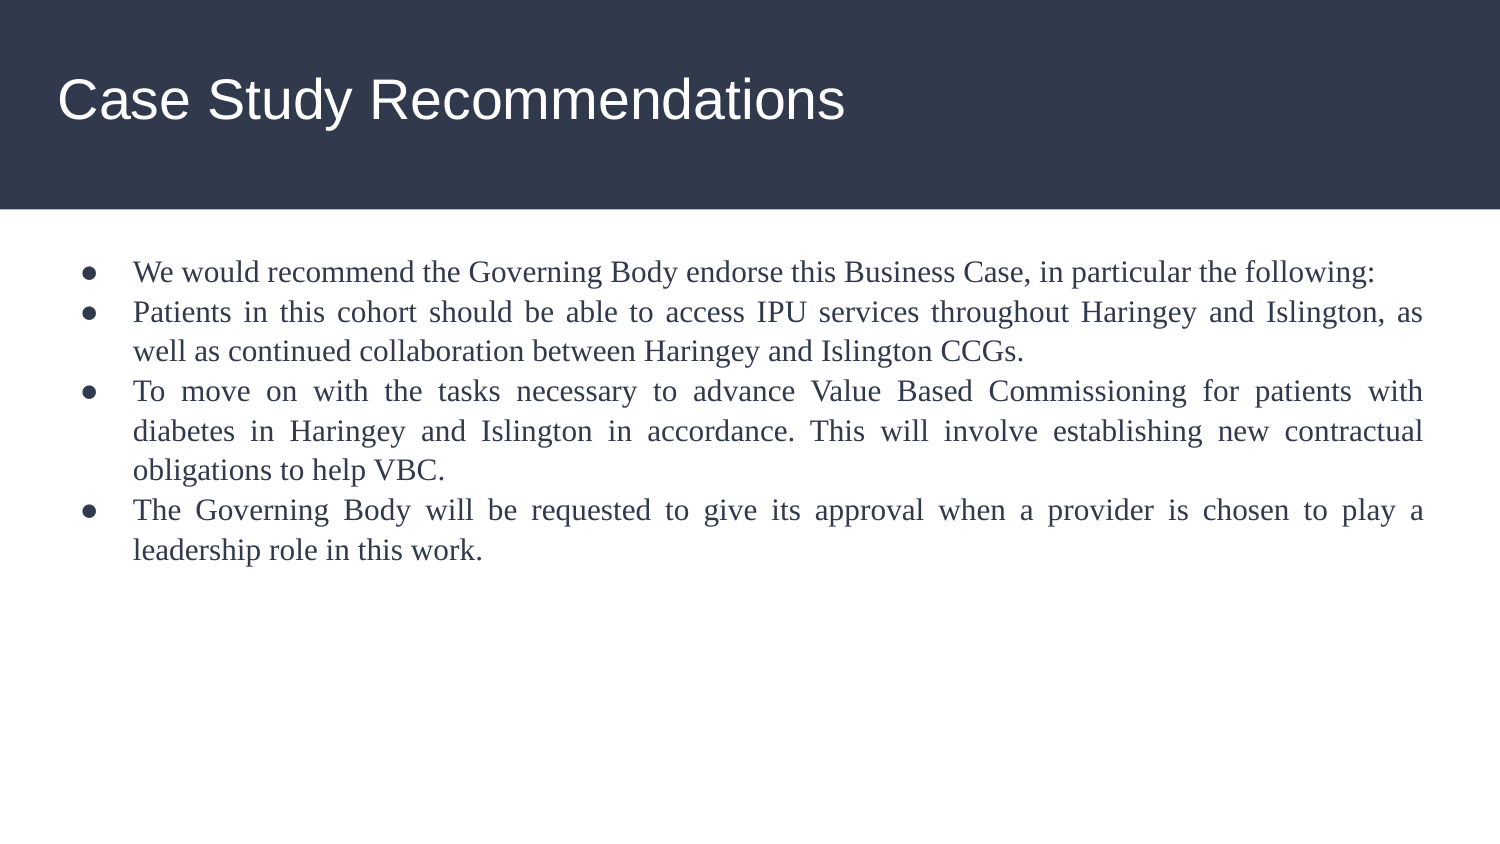

# Case Study Recommendations

We would recommend the Governing Body endorse this Business Case, in particular the following:
Patients in this cohort should be able to access IPU services throughout Haringey and Islington, as well as continued collaboration between Haringey and Islington CCGs.
To move on with the tasks necessary to advance Value Based Commissioning for patients with diabetes in Haringey and Islington in accordance. This will involve establishing new contractual obligations to help VBC.
The Governing Body will be requested to give its approval when a provider is chosen to play a leadership role in this work.